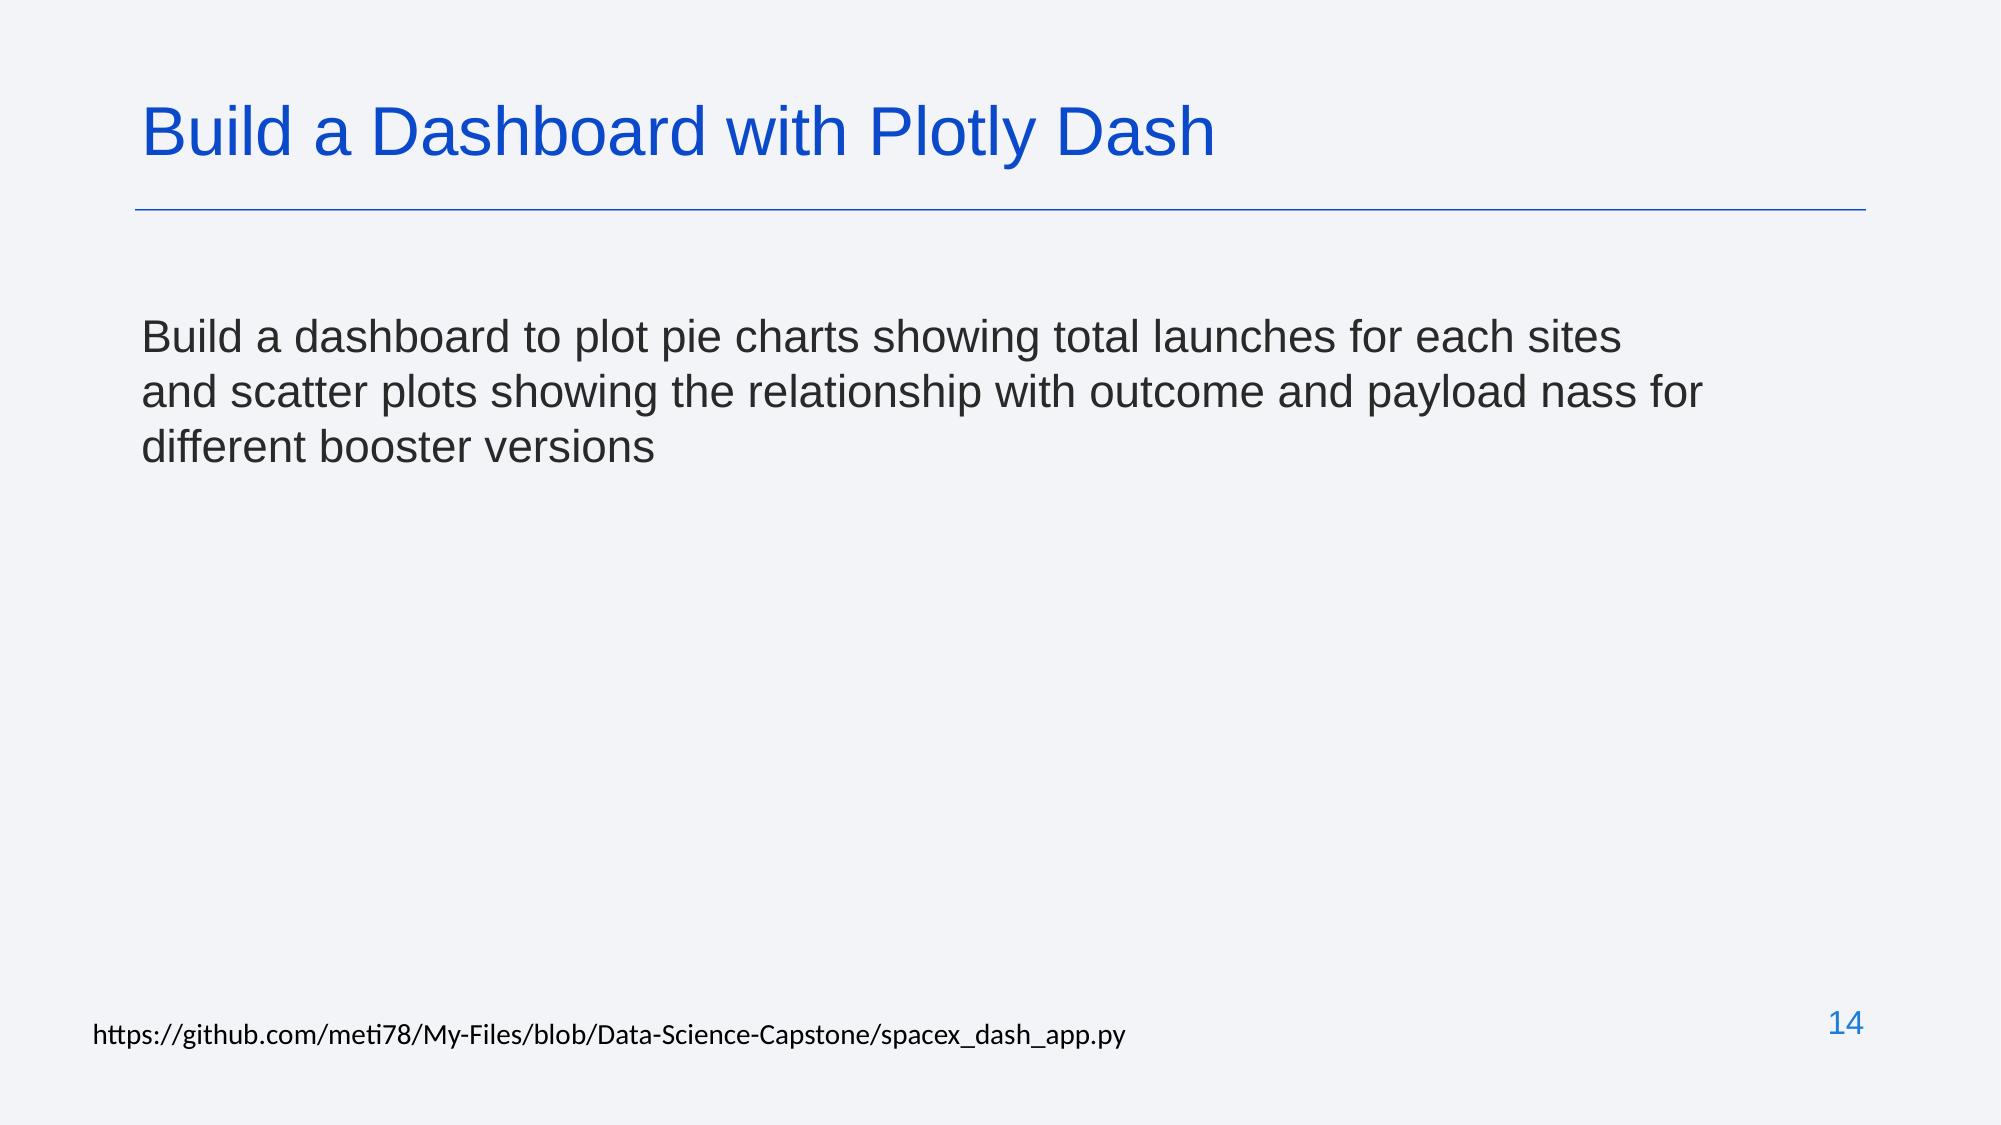

Build a Dashboard with Plotly Dash
Build a dashboard to plot pie charts showing total launches for each sites and scatter plots showing the relationship with outcome and payload nass for different booster versions
14
https://github.com/meti78/My-Files/blob/Data-Science-Capstone/spacex_dash_app.py